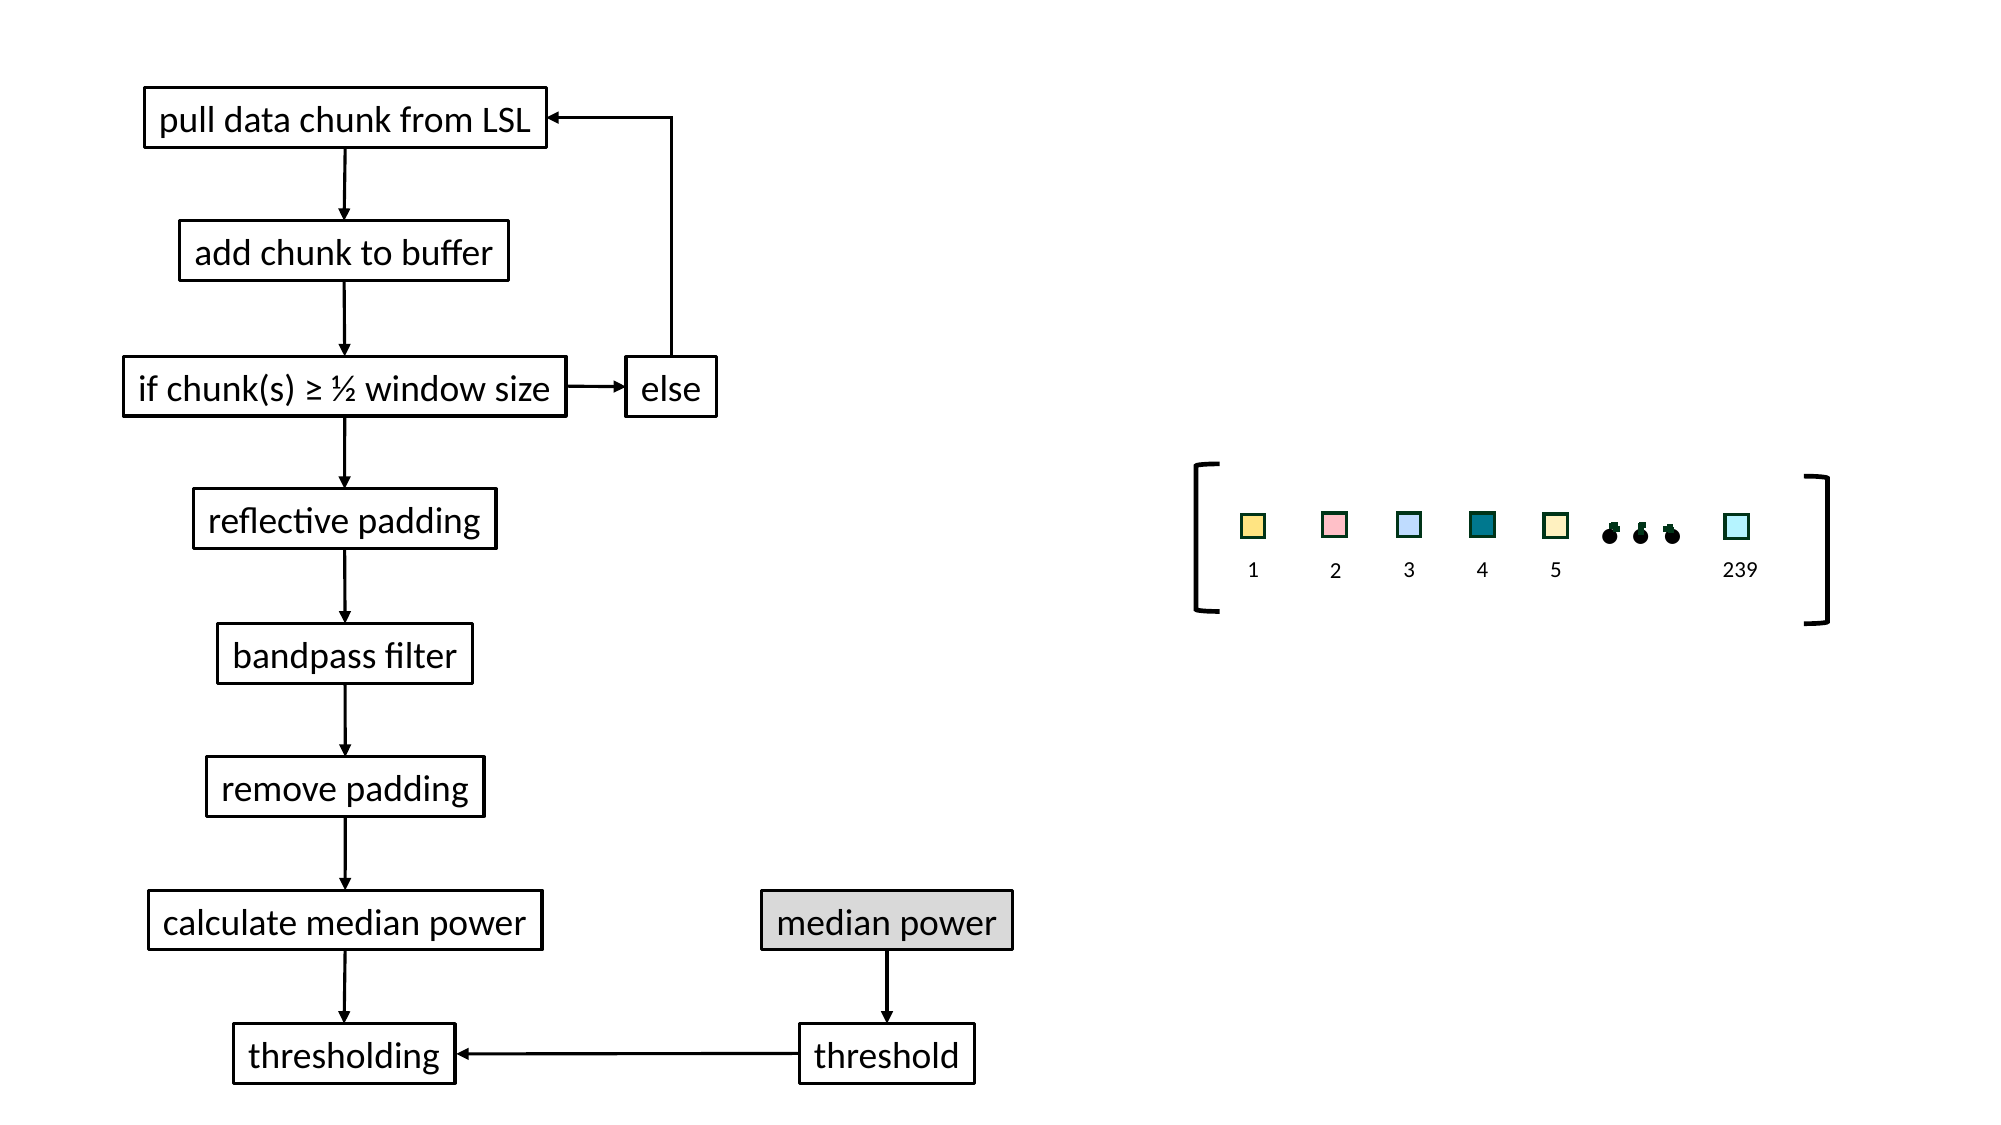

30 s

250 ms
250 ms
pull data chunk from LSL
add chunk to buffer
if chunk(s) ≥ ½ window size
else
…

reflective padding

1
3
4
5
239
2
bandpass filter
remove padding
calculate median power
median power
threshold
thresholding